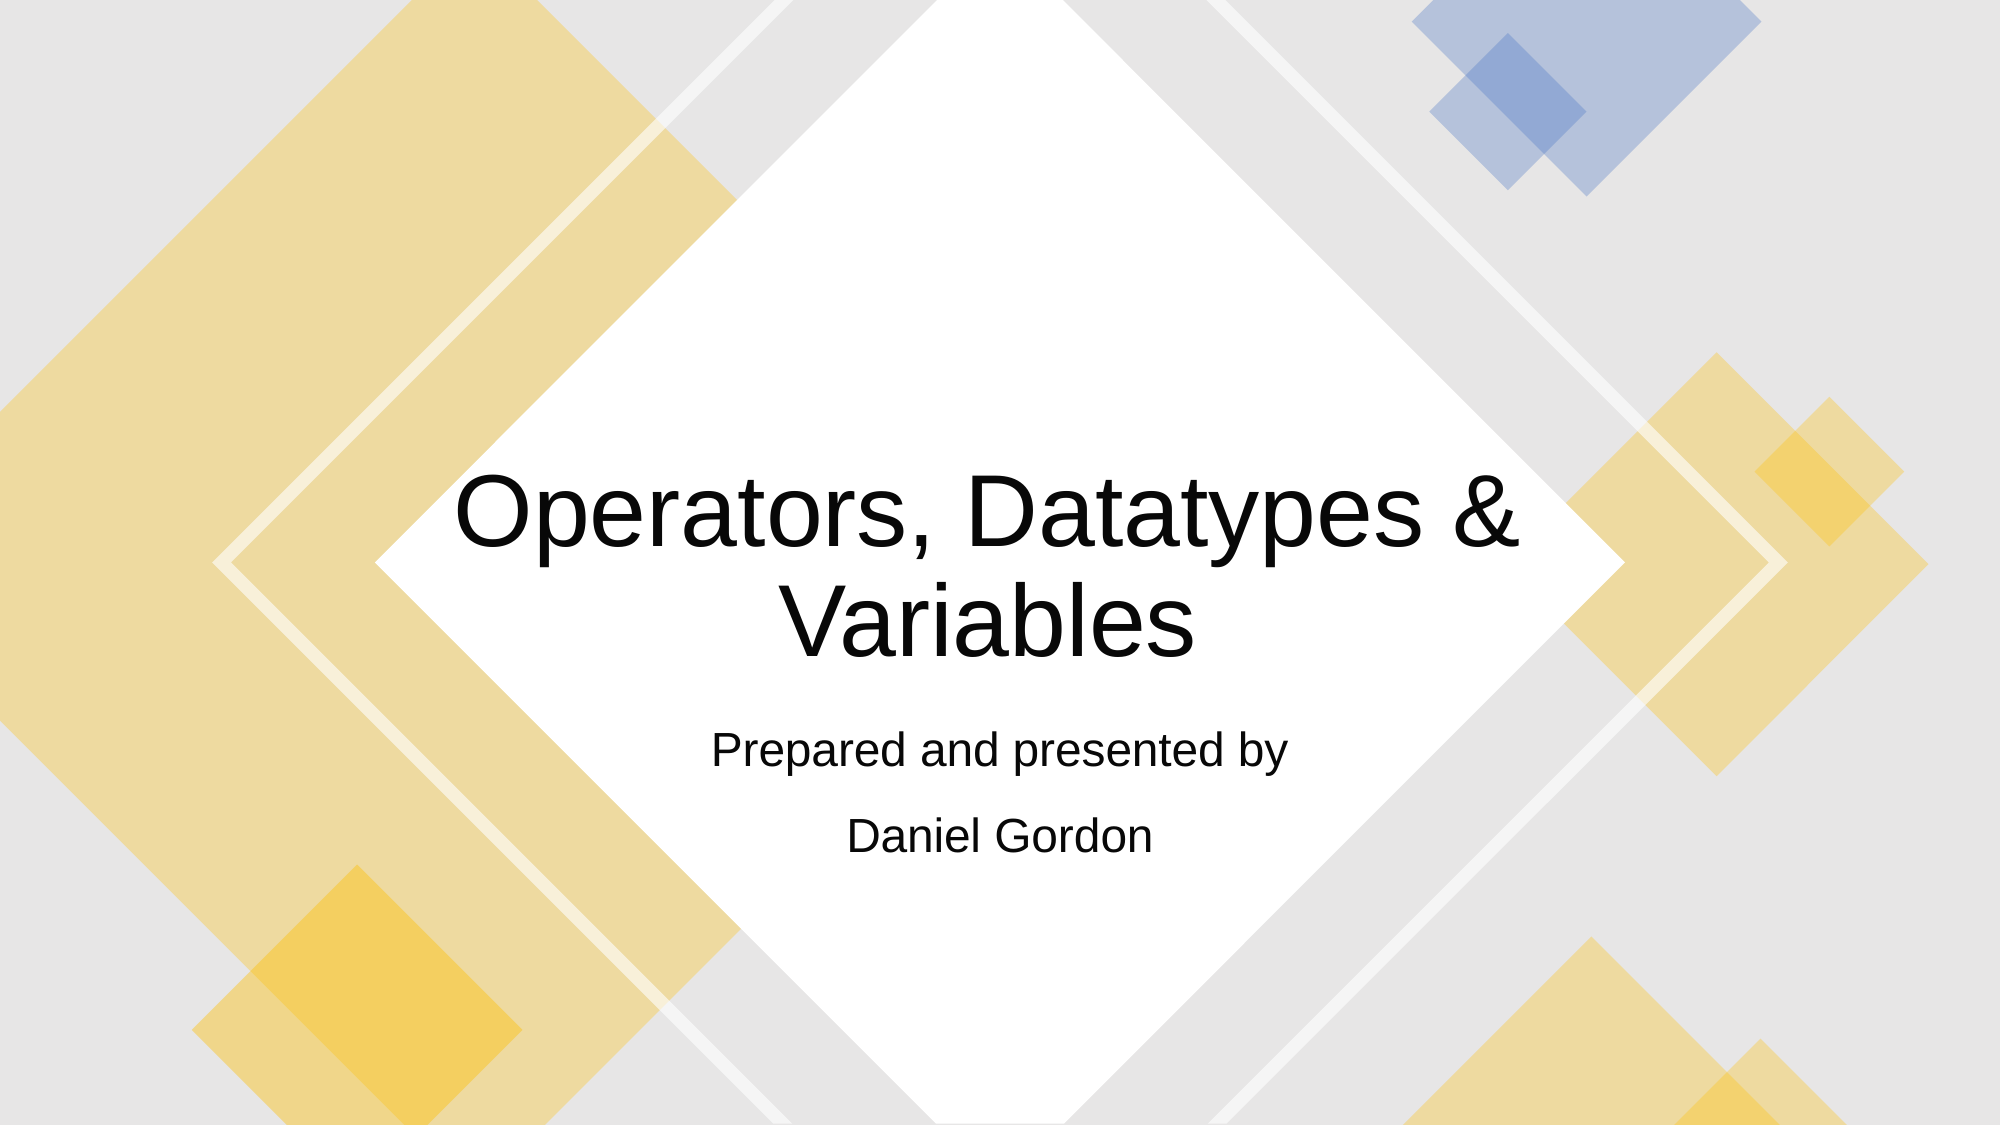

# Operators, Datatypes & Variables
Prepared and presented by Daniel Gordon